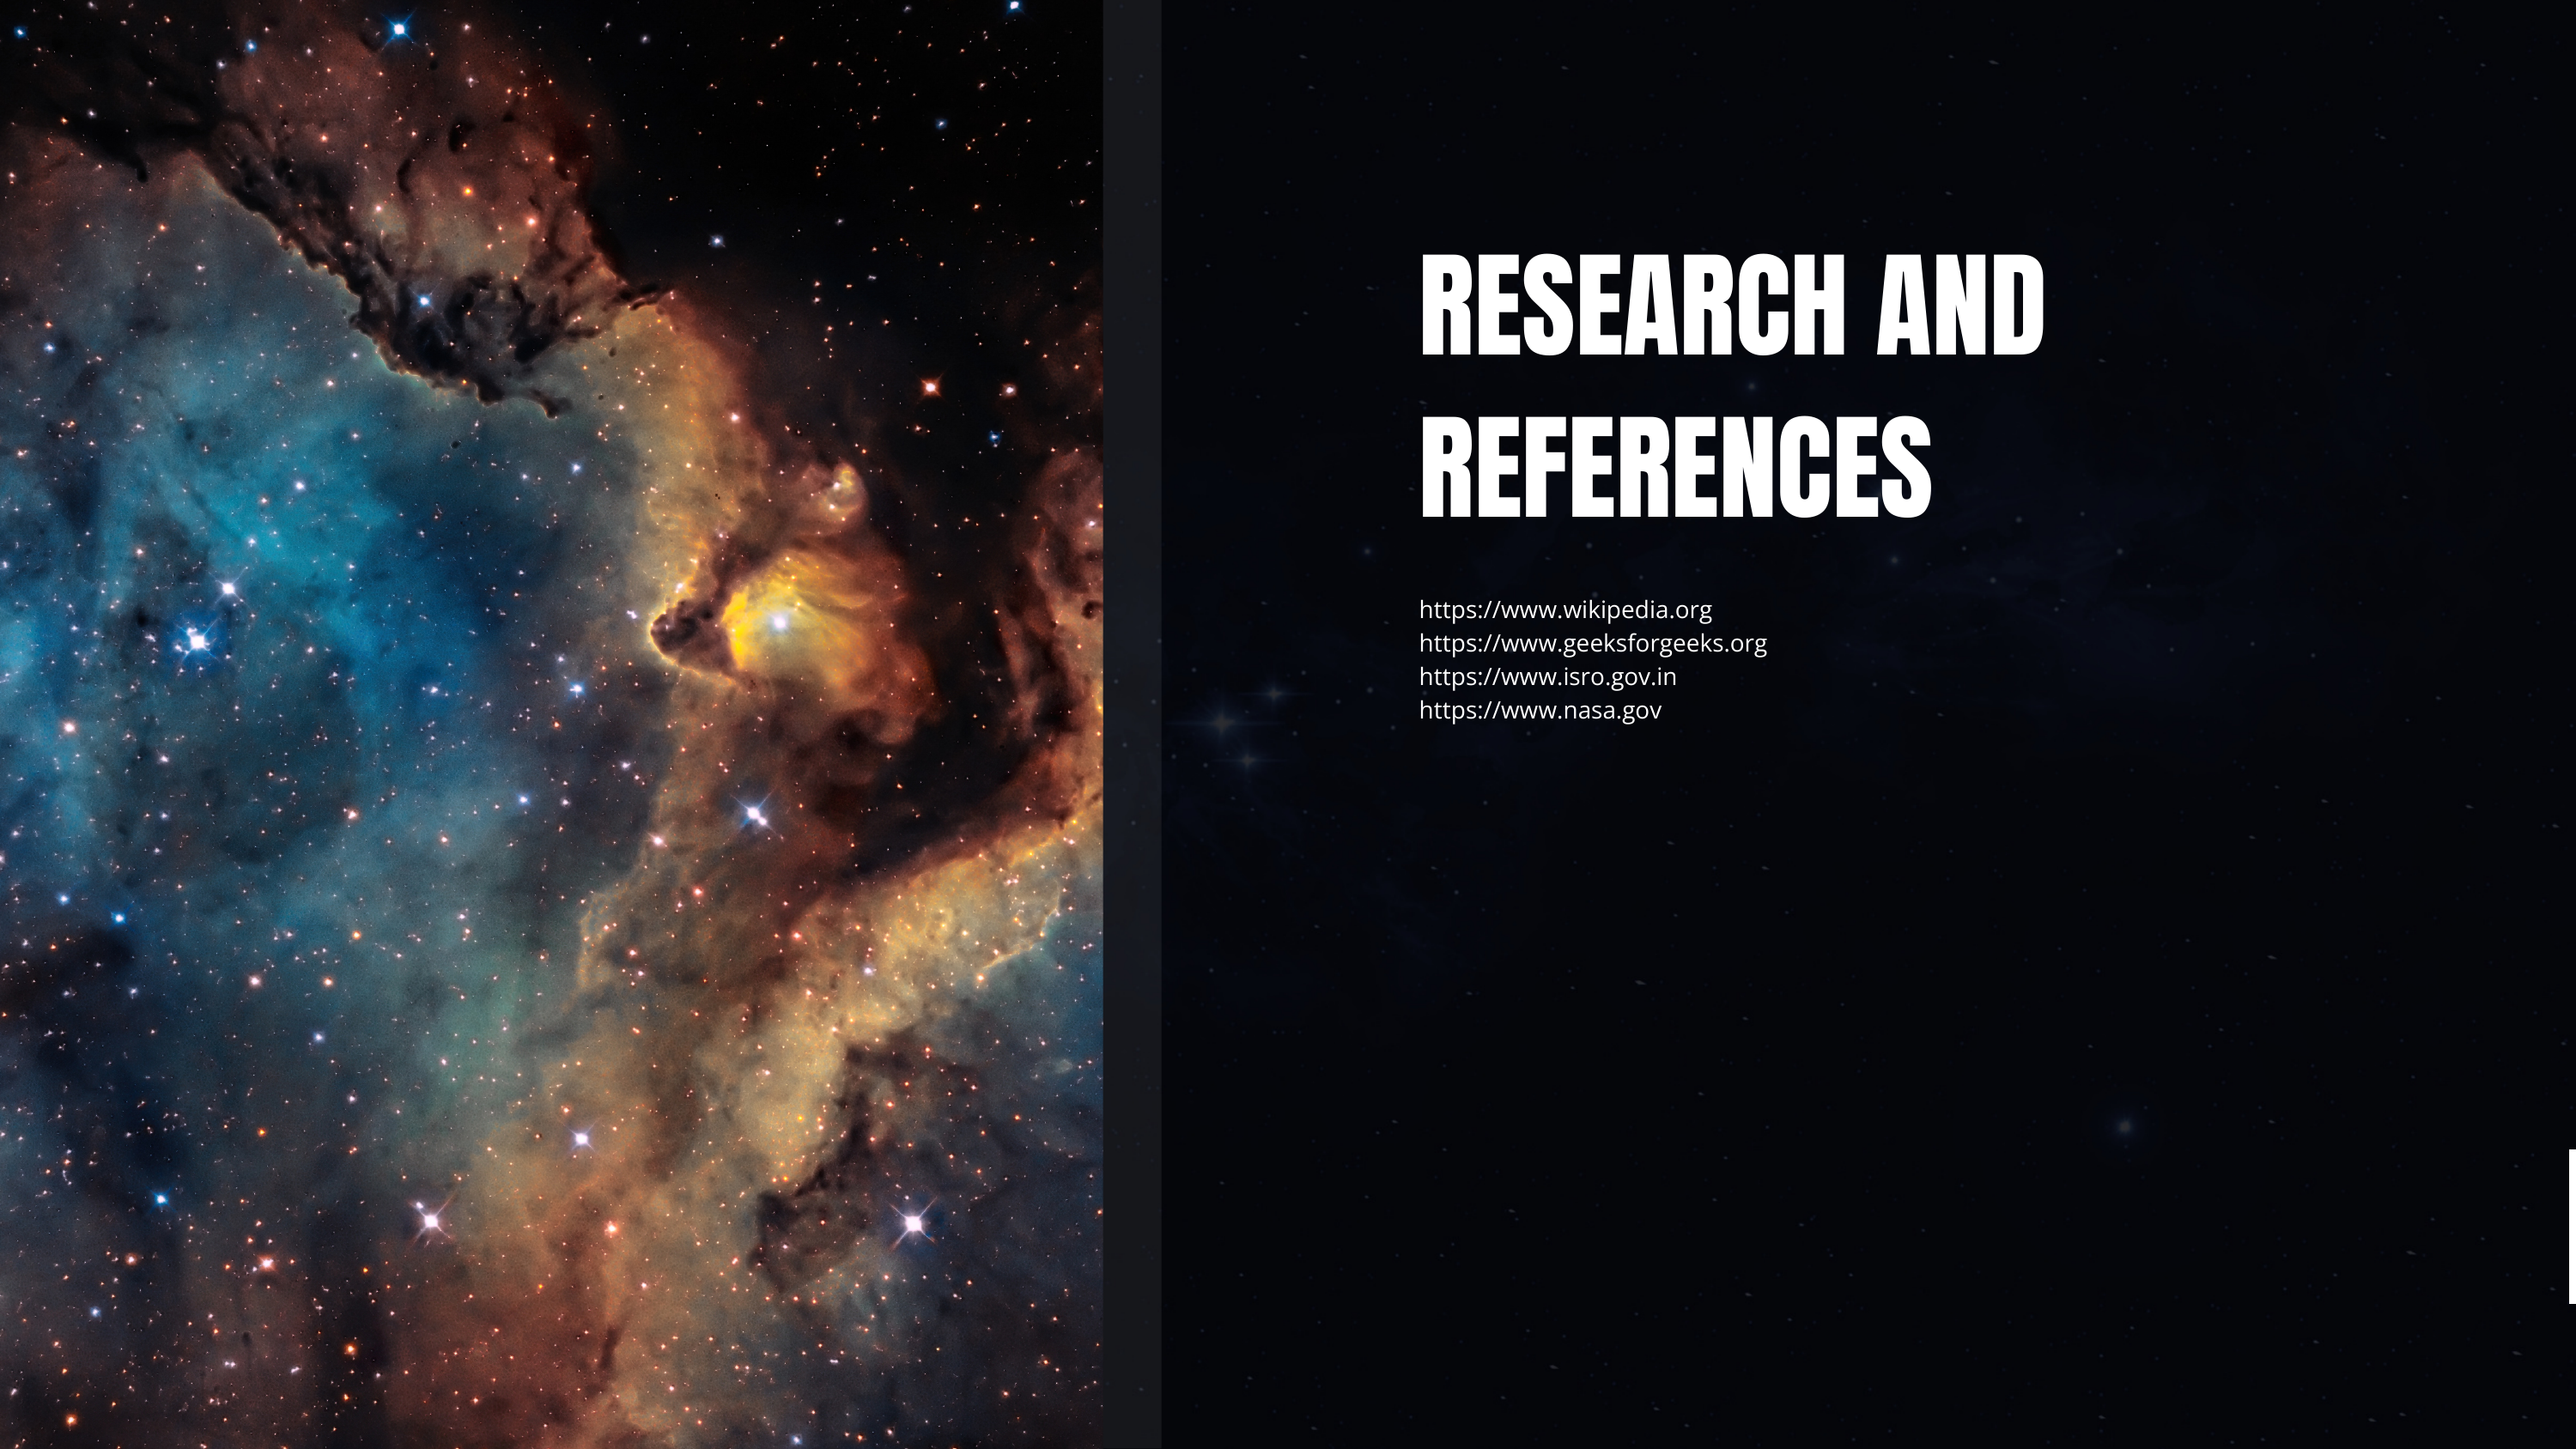

RESEARCH AND REFERENCES
https://www.wikipedia.org
https://www.geeksforgeeks.org
https://www.isro.gov.in
https://www.nasa.gov